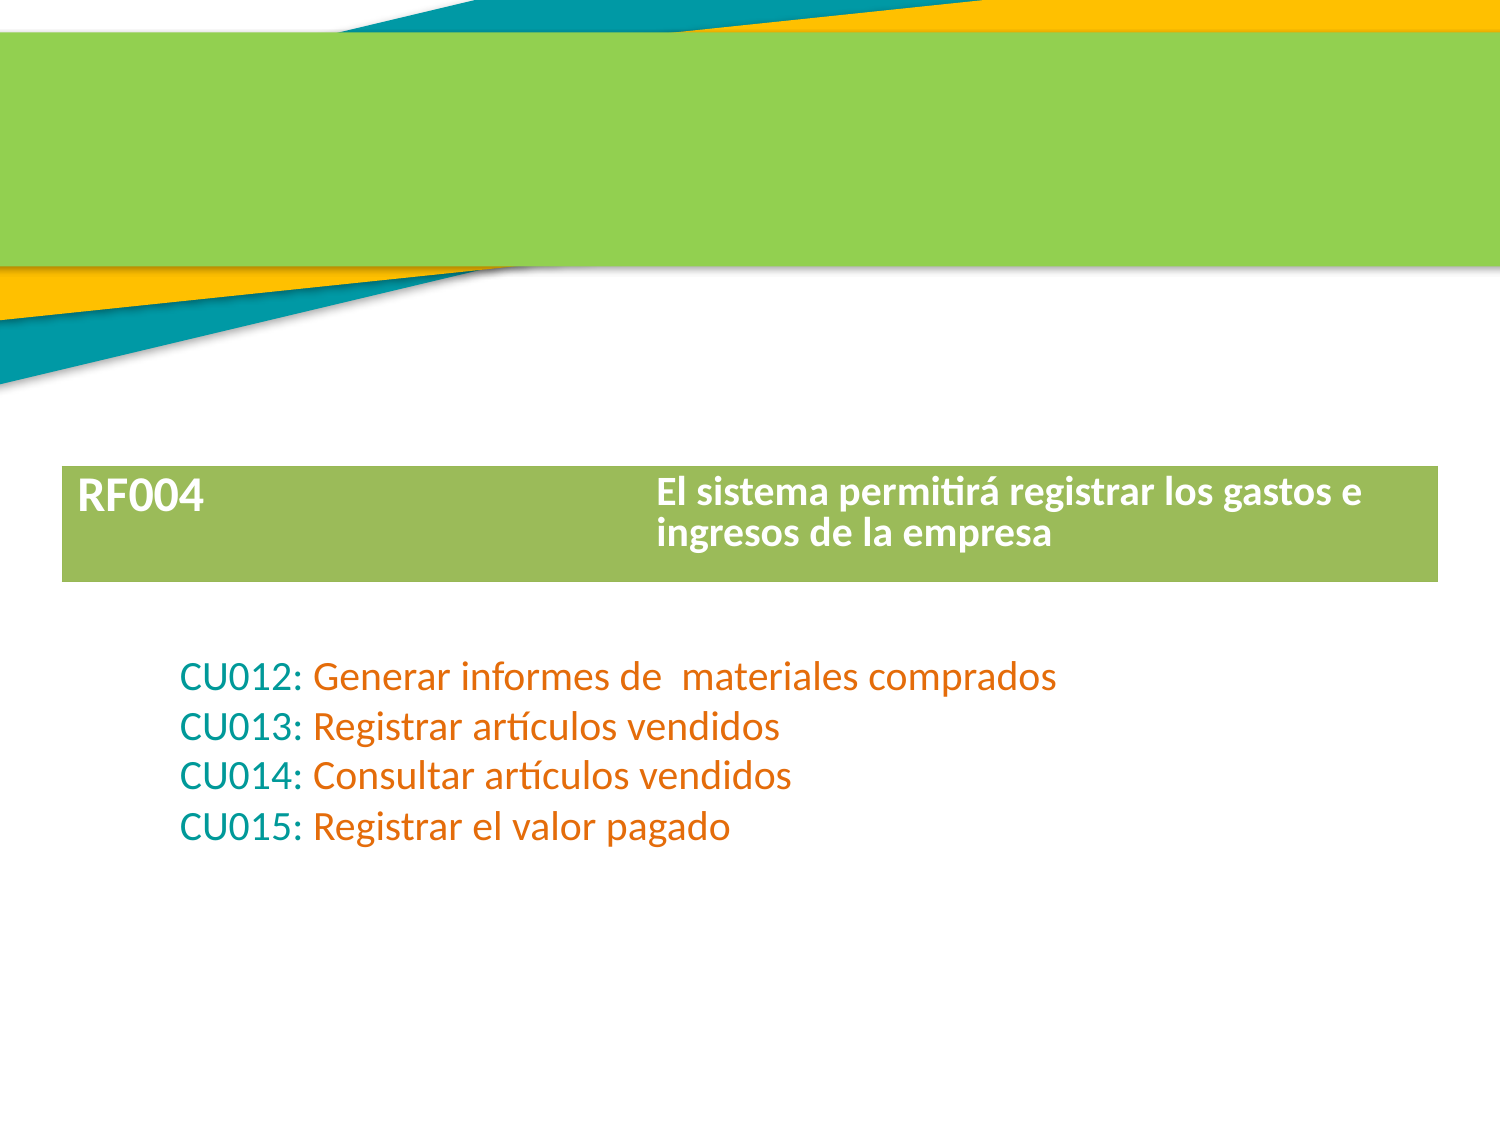

| RF004 | El sistema permitirá registrar los gastos e ingresos de la empresa |
| --- | --- |
CU012: Generar informes de  materiales comprados
CU013: Registrar artículos vendidos
CU014: Consultar artículos vendidos
CU015: Registrar el valor pagado